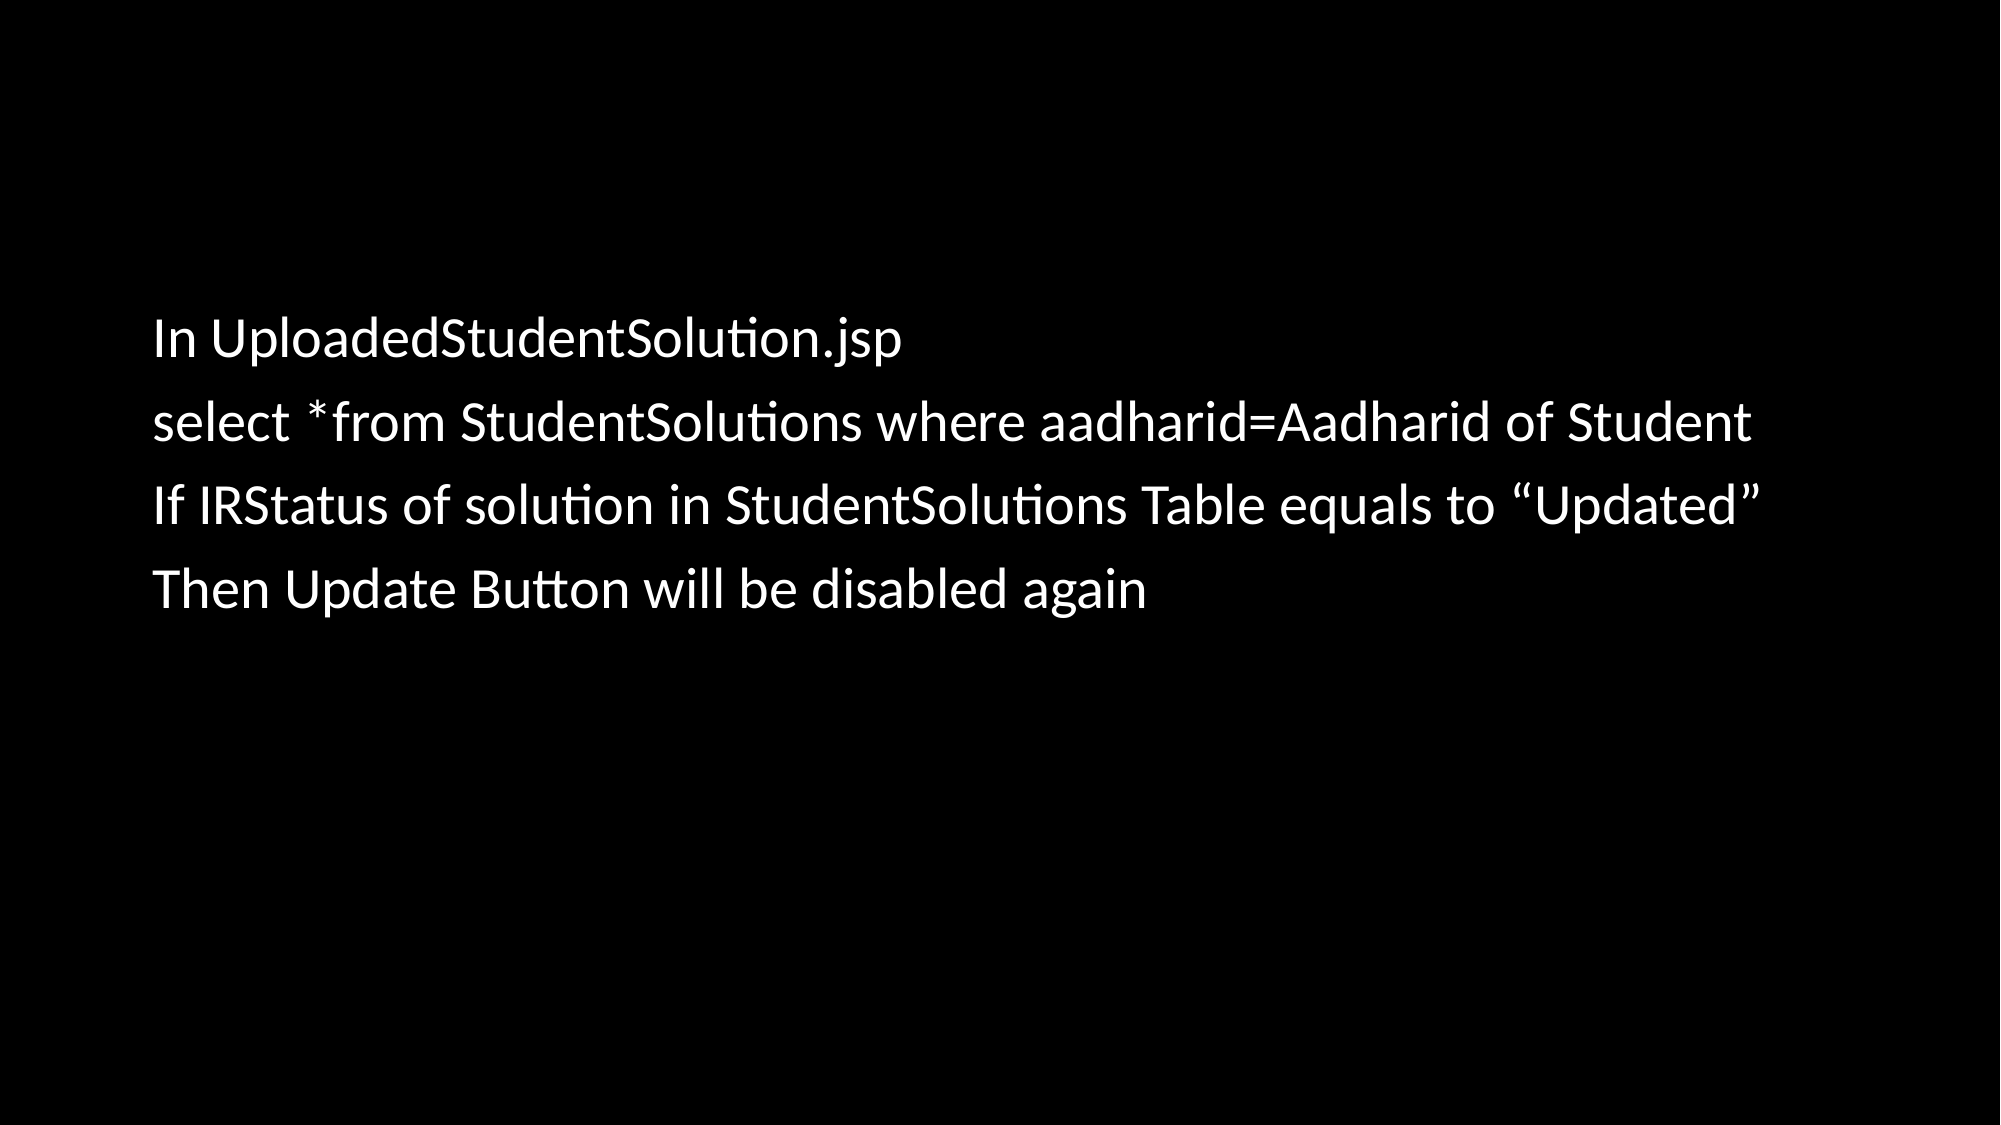

In UploadedStudentSolution.jsp
select *from StudentSolutions where aadharid=Aadharid of Student
If IRStatus of solution in StudentSolutions Table equals to “Updated”
Then Update Button will be disabled again